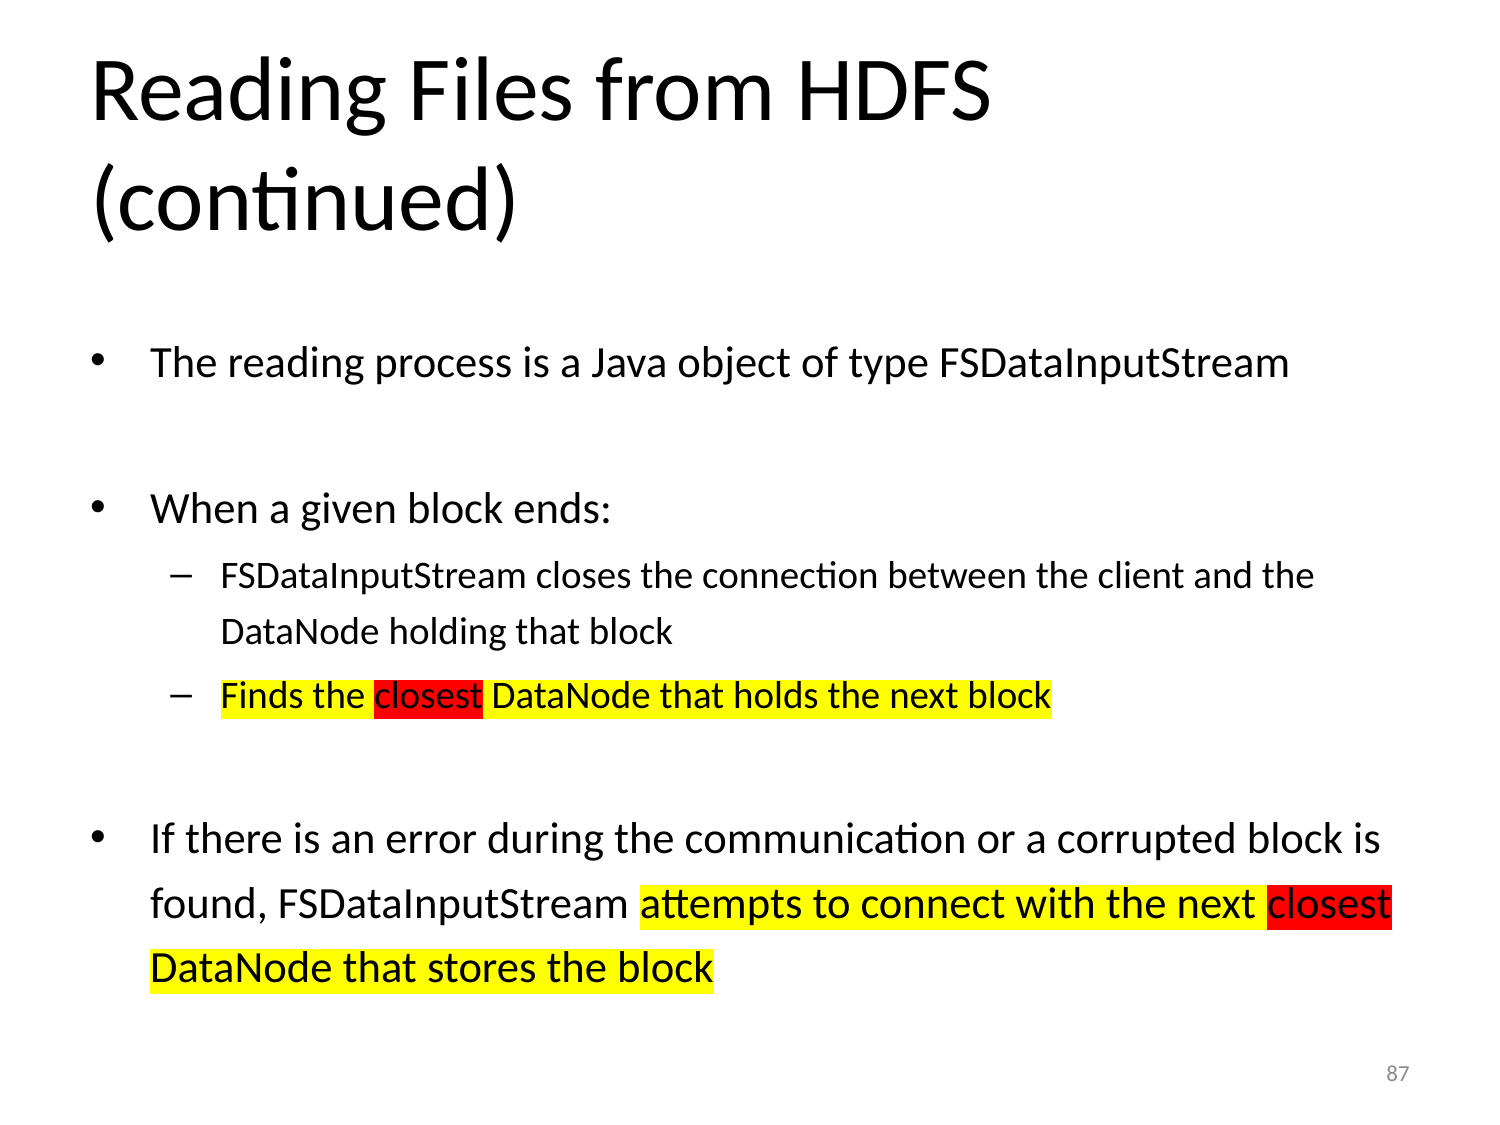

# Reading Files from HDFS (continued)

The reading process is a Java object of type FSDataInputStream

When a given block ends:
FSDataInputStream closes the connection between the client and the DataNode holding that block
Finds the closest DataNode that holds the next block

If there is an error during the communication or a corrupted block is found, FSDataInputStream attempts to connect with the next closest DataNode that stores the block

87